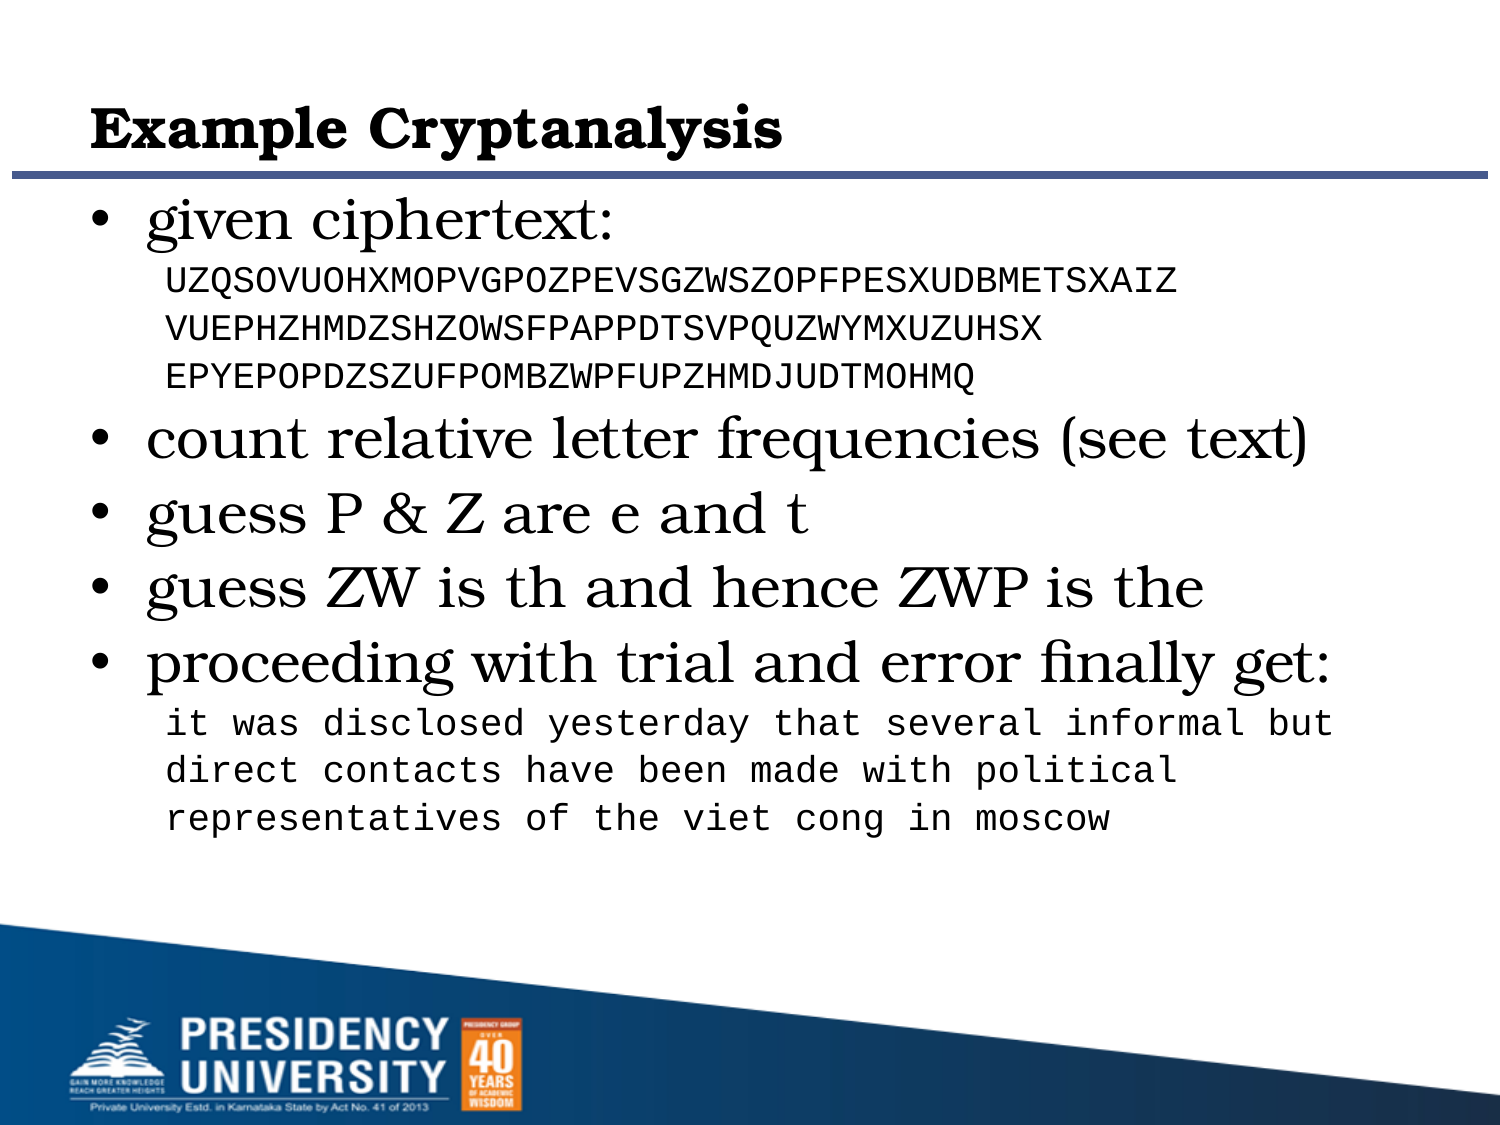

# Example Cryptanalysis
given ciphertext:
UZQSOVUOHXMOPVGPOZPEVSGZWSZOPFPESXUDBMETSXAIZ
VUEPHZHMDZSHZOWSFPAPPDTSVPQUZWYMXUZUHSX
EPYEPOPDZSZUFPOMBZWPFUPZHMDJUDTMOHMQ
count relative letter frequencies (see text)
guess P & Z are e and t
guess ZW is th and hence ZWP is the
proceeding with trial and error finally get:
it was disclosed yesterday that several informal but
direct contacts have been made with political
representatives of the viet cong in moscow

59